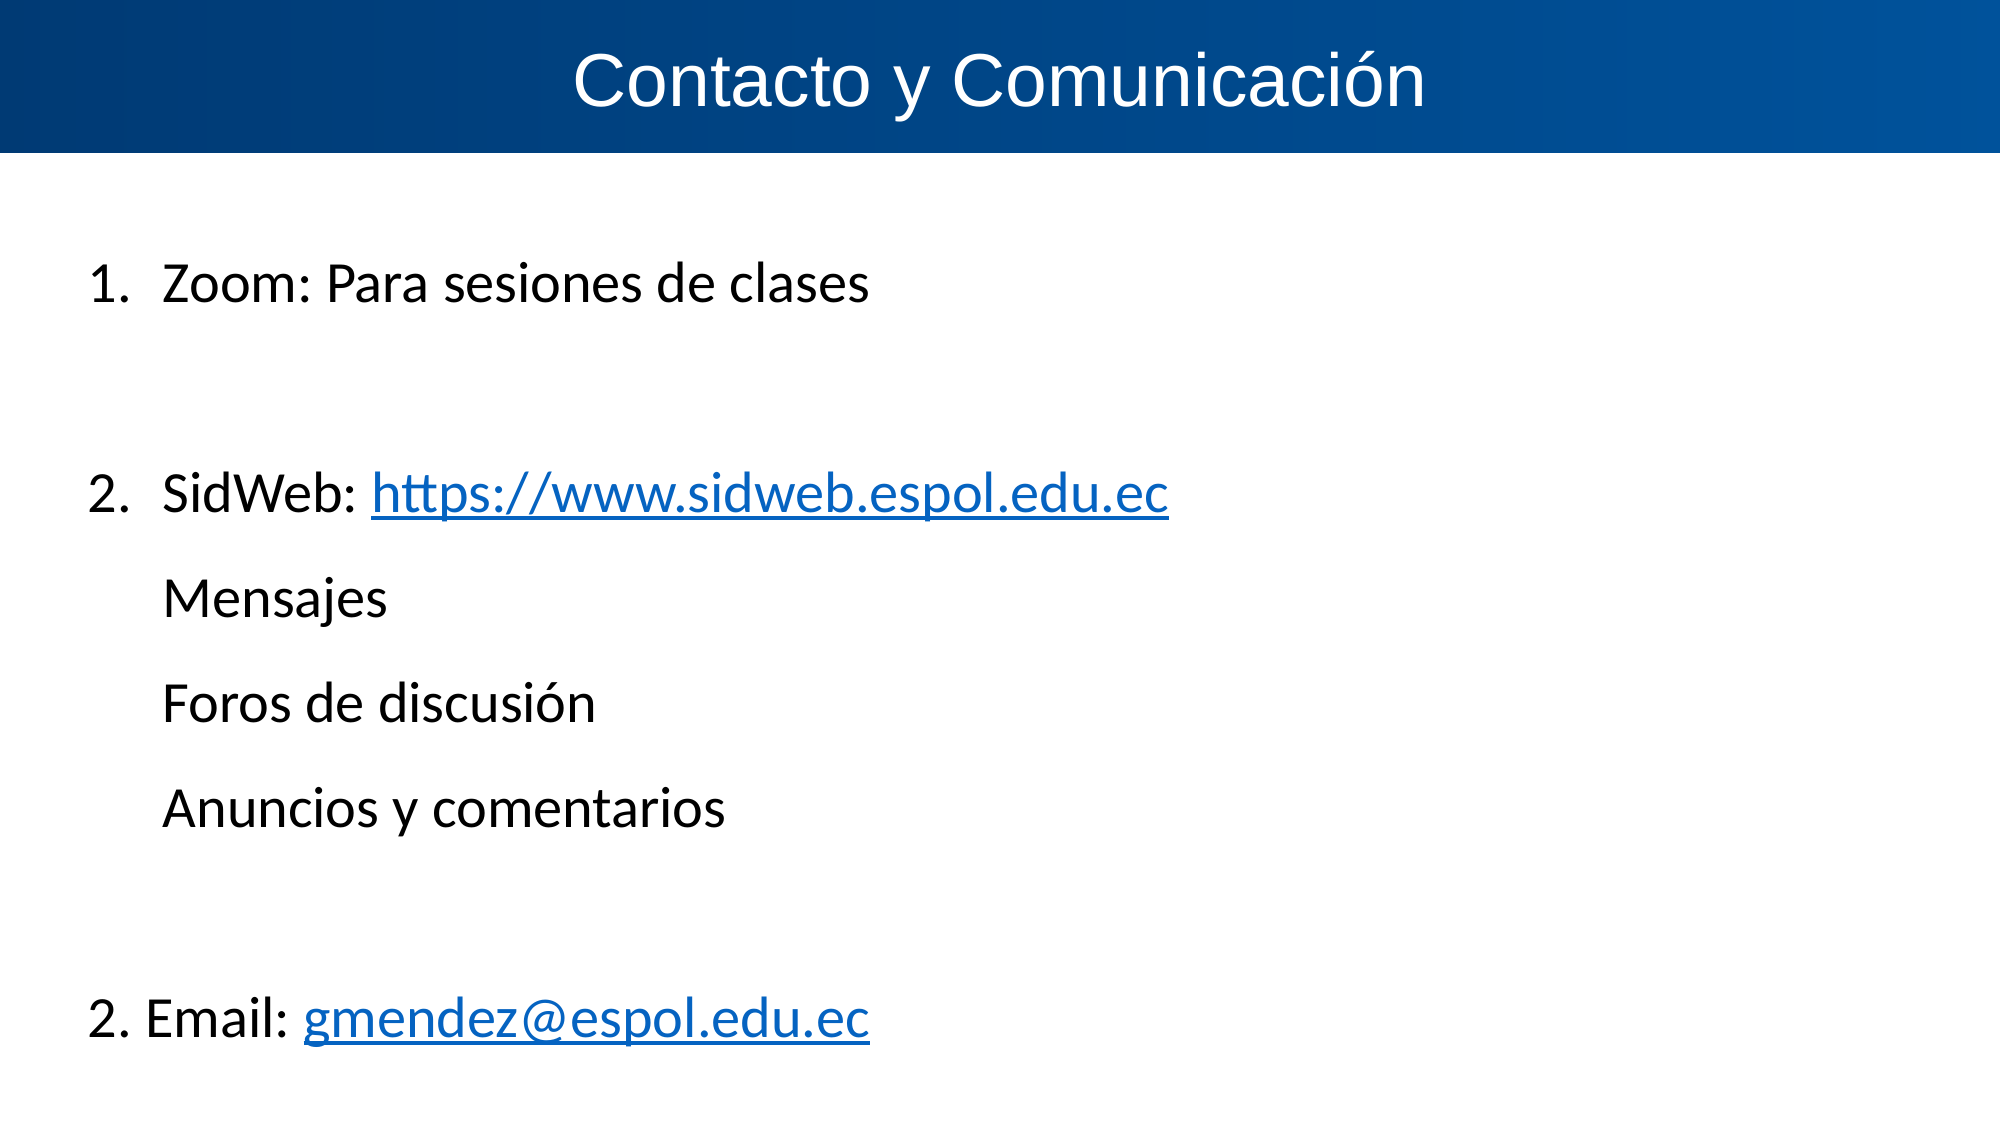

Contacto y Comunicación
Zoom: Para sesiones de clases

SidWeb: https://www.sidweb.espol.edu.ec
Mensajes
Foros de discusión
Anuncios y comentarios

2. Email: gmendez@espol.edu.ec